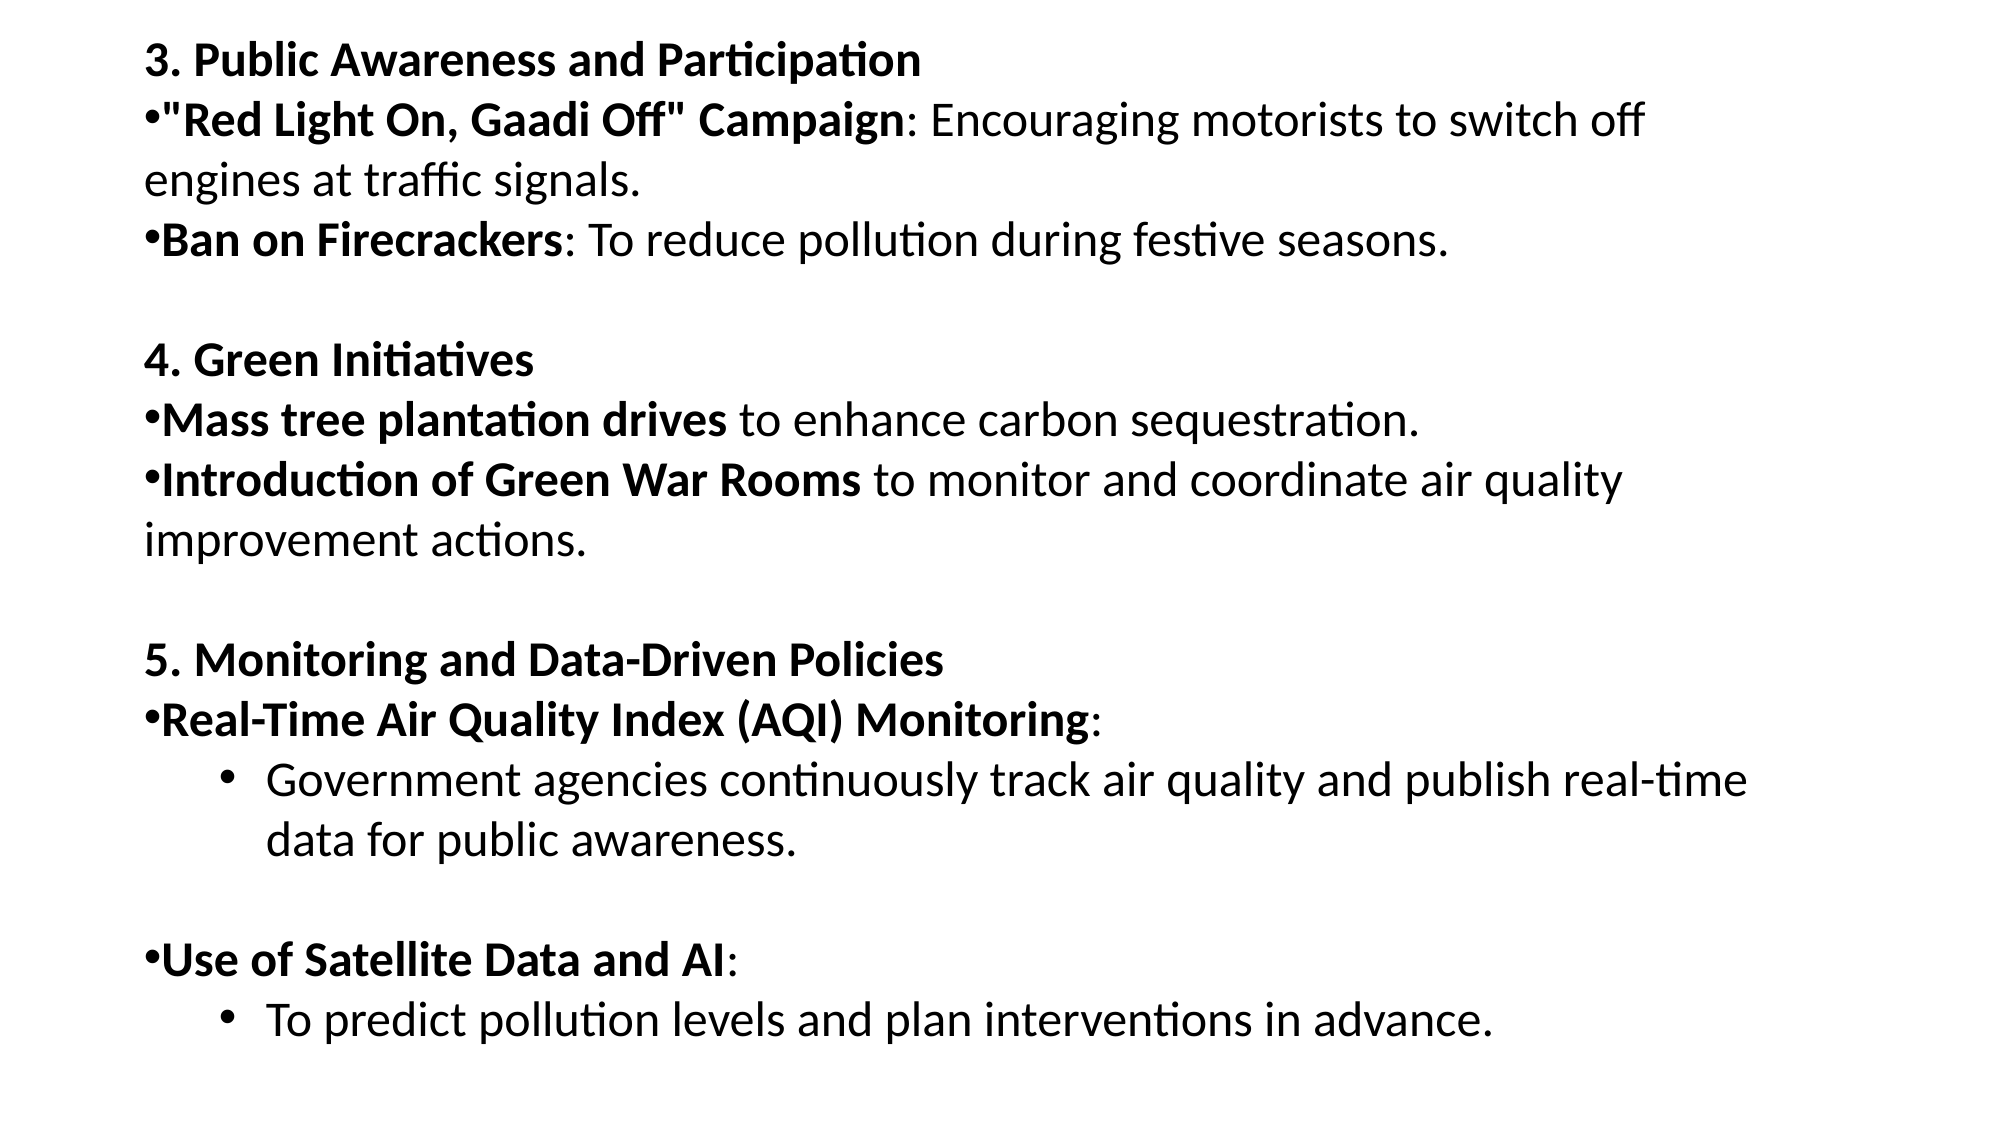

3. Public Awareness and Participation
"Red Light On, Gaadi Off" Campaign: Encouraging motorists to switch off engines at traffic signals.
Ban on Firecrackers: To reduce pollution during festive seasons.

4. Green Initiatives
Mass tree plantation drives to enhance carbon sequestration.
Introduction of Green War Rooms to monitor and coordinate air quality improvement actions.

5. Monitoring and Data-Driven Policies
Real-Time Air Quality Index (AQI) Monitoring:
Government agencies continuously track air quality and publish real-time data for public awareness.

Use of Satellite Data and AI:
To predict pollution levels and plan interventions in advance.